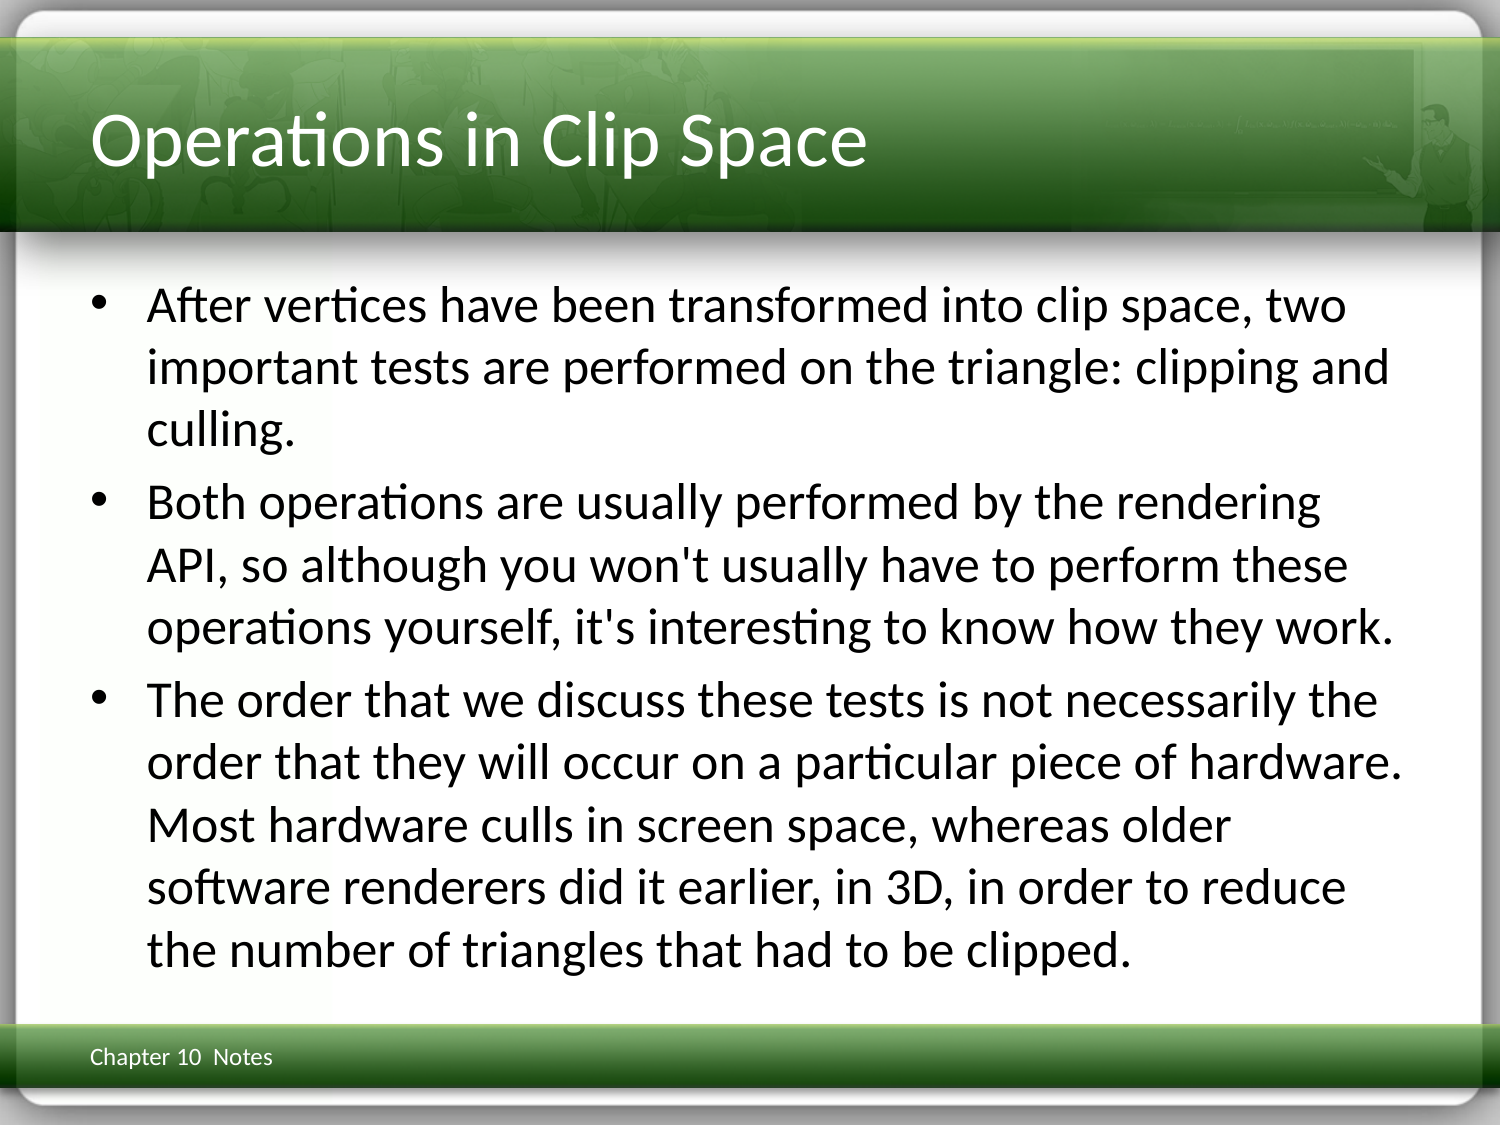

# Operations in Clip Space
After vertices have been transformed into clip space, two important tests are performed on the triangle: clipping and culling.
Both operations are usually performed by the rendering API, so although you won't usually have to perform these operations yourself, it's interesting to know how they work.
The order that we discuss these tests is not necessarily the order that they will occur on a particular piece of hardware. Most hardware culls in screen space, whereas older software renderers did it earlier, in 3D, in order to reduce the number of triangles that had to be clipped.
Chapter 10  Notes
3D Math Primer for Graphics & Game Dev
298